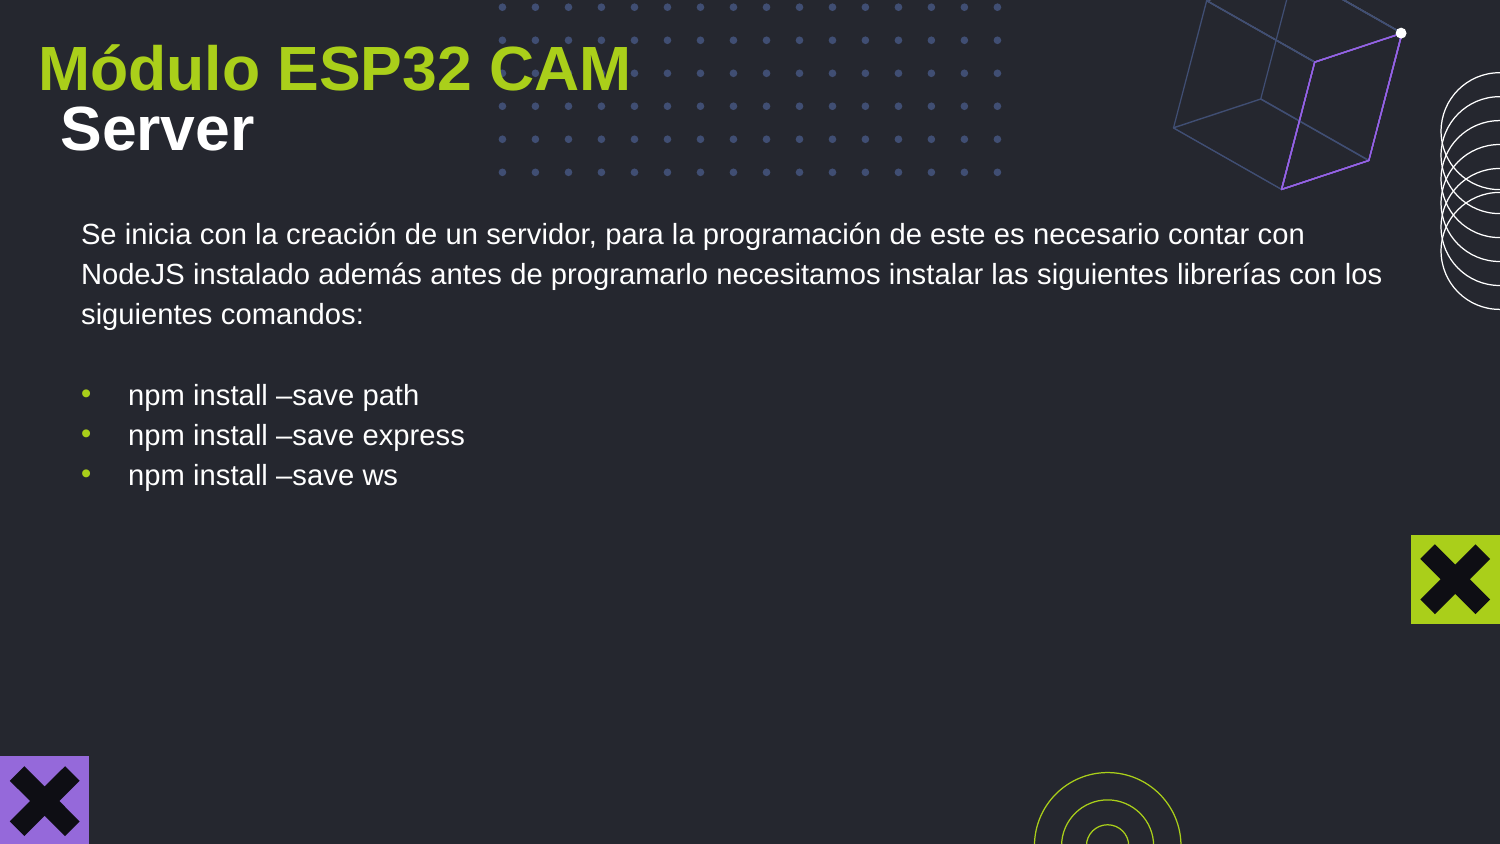

Módulo ESP32 CAM
Server
Se inicia con la creación de un servidor, para la programación de este es necesario contar con NodeJS instalado además antes de programarlo necesitamos instalar las siguientes librerías con los siguientes comandos:

npm install –save path
npm install –save express
npm install –save ws